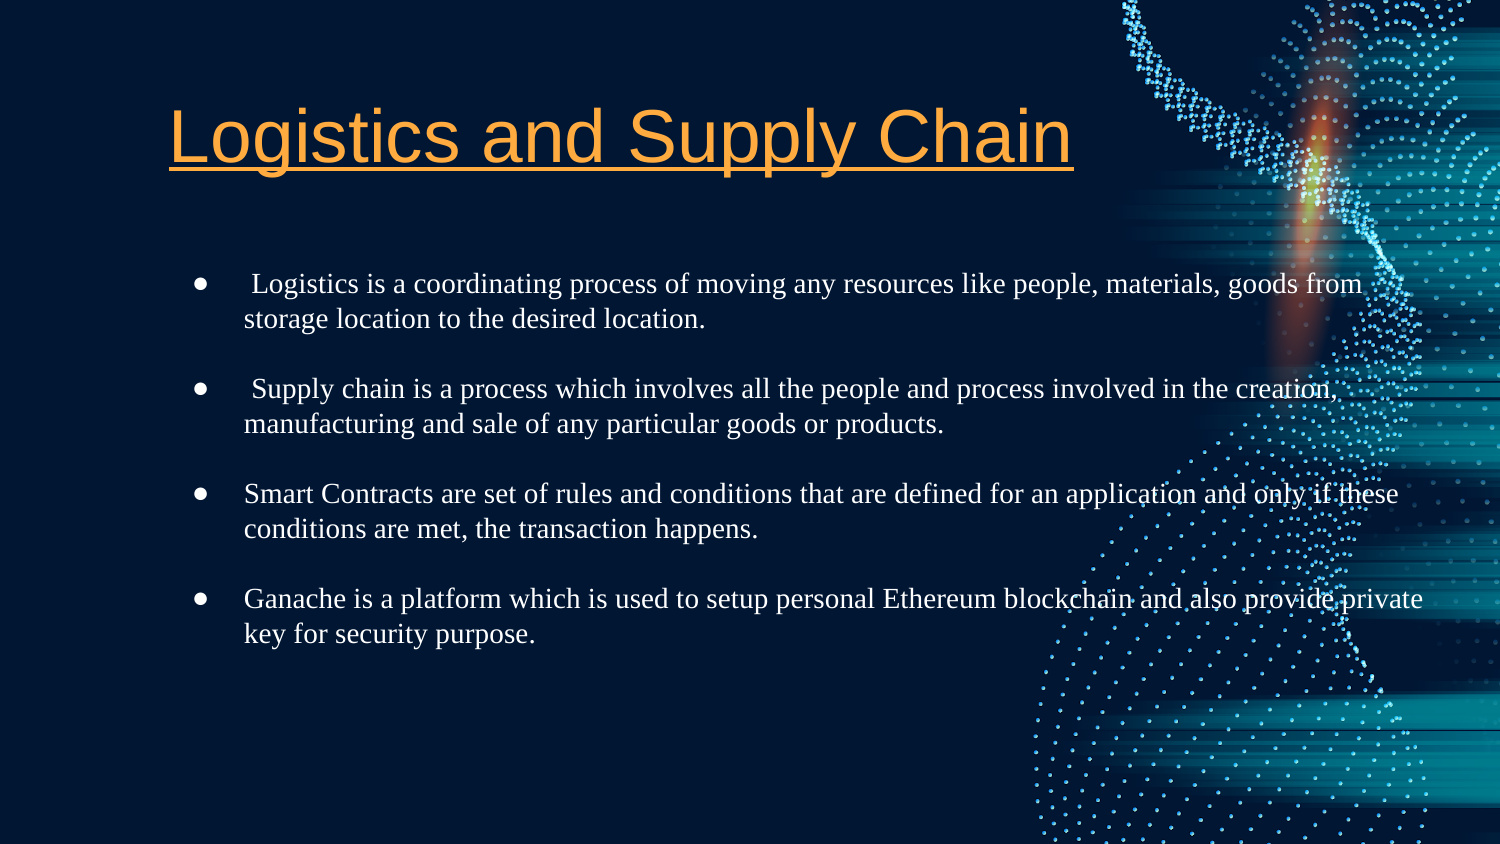

# Logistics and Supply Chain

 Logistics is a coordinating process of moving any resources like people, materials, goods from storage location to the desired location.

 Supply chain is a process which involves all the people and process involved in the creation, manufacturing and sale of any particular goods or products.

Smart Contracts are set of rules and conditions that are defined for an application and only if these conditions are met, the transaction happens.

Ganache is a platform which is used to setup personal Ethereum blockchain and also provide private key for security purpose.